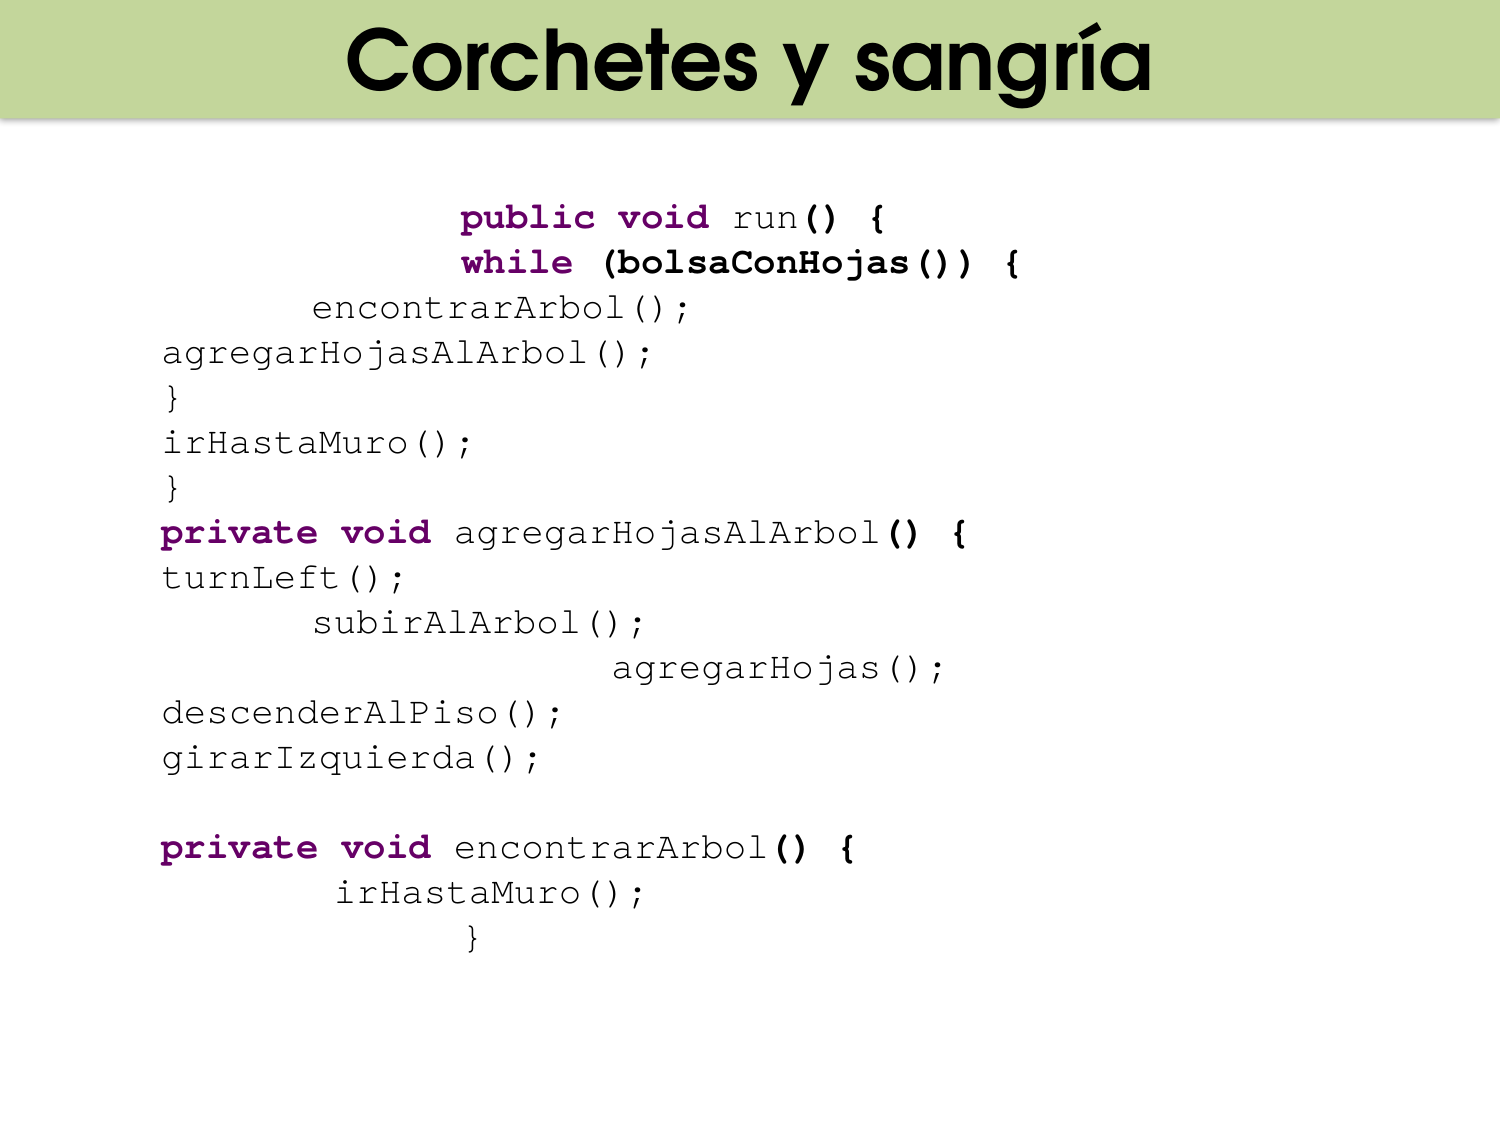

Corchetes y sangría
		public void run() {
		while (bolsaConHojas()) {
	encontrarArbol();
agregarHojasAlArbol();
}
irHastaMuro();
}
private void agregarHojasAlArbol() {
turnLeft();
	subirAlArbol();
			agregarHojas();
descenderAlPiso();
girarIzquierda();

private void encontrarArbol() {
	 irHastaMuro();
		}